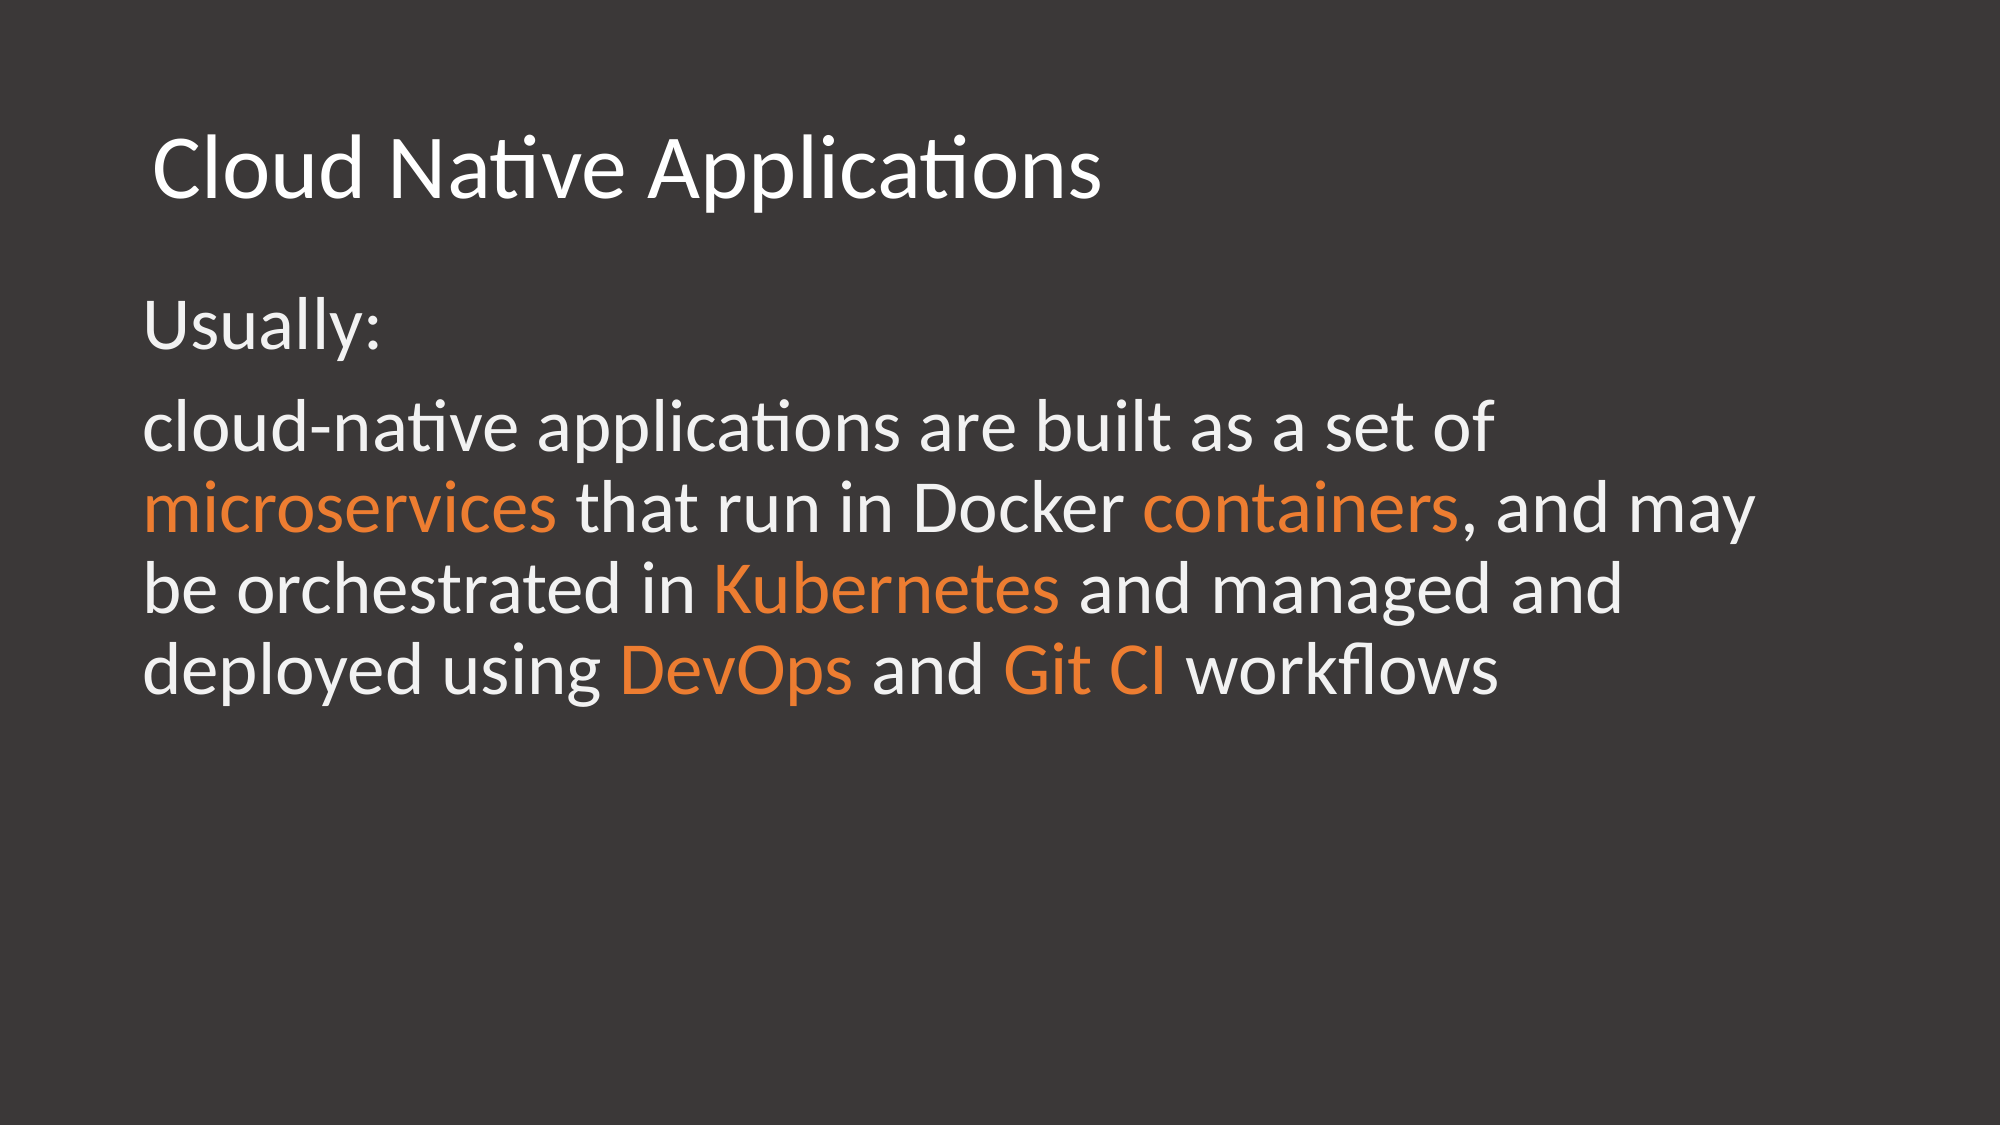

# Cloud Native Applications
Usually:
cloud-native applications are built as a set of microservices that run in Docker containers, and may be orchestrated in Kubernetes and managed and deployed using DevOps and Git CI workflows